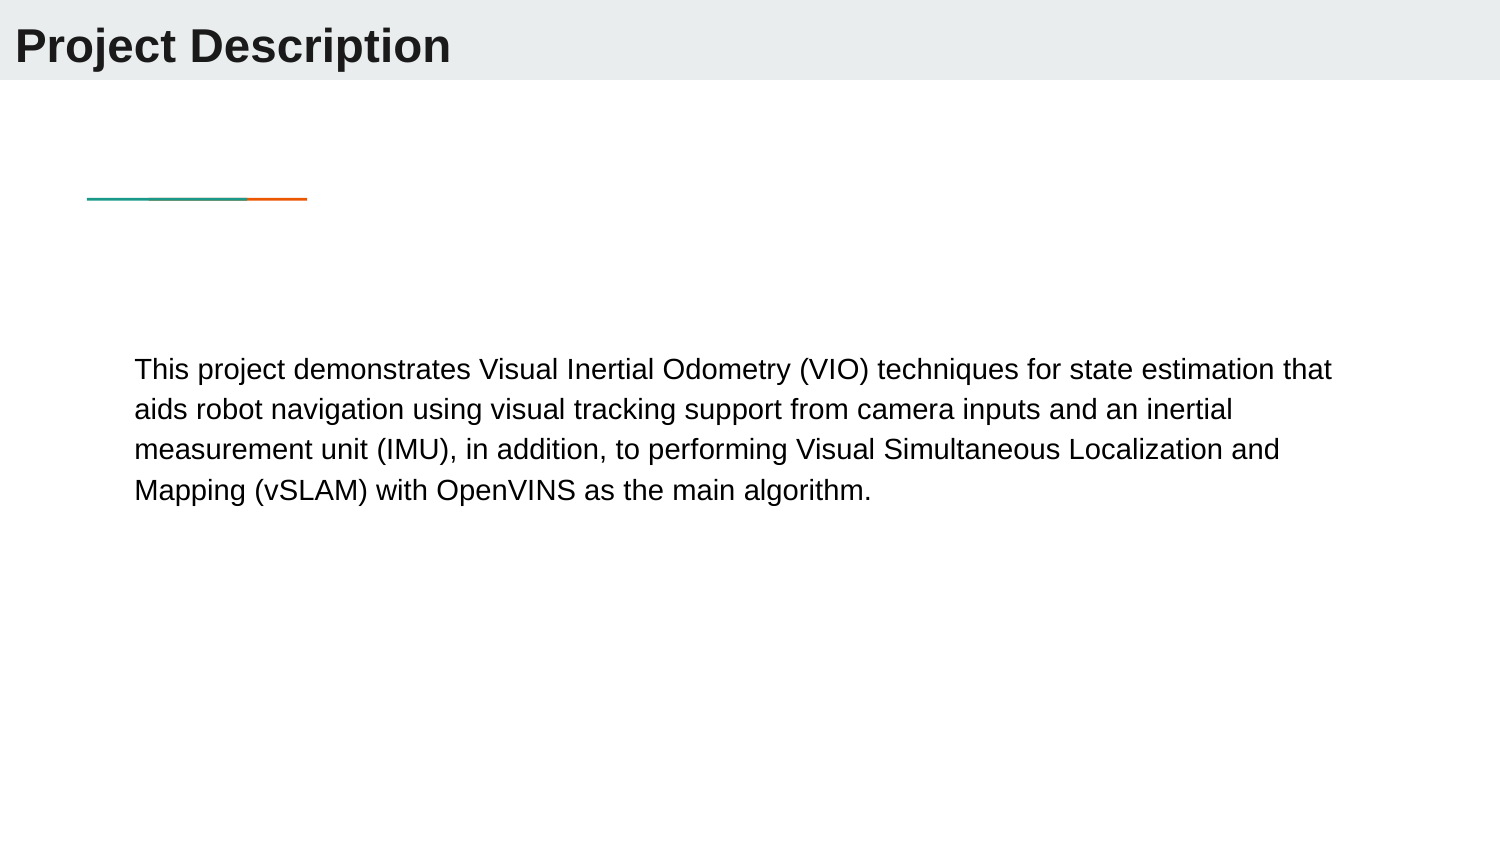

# Project Description

This project demonstrates Visual Inertial Odometry (VIO) techniques for state estimation that aids robot navigation using visual tracking support from camera inputs and an inertial measurement unit (IMU), in addition, to performing Visual Simultaneous Localization and Mapping (vSLAM) with OpenVINS as the main algorithm.